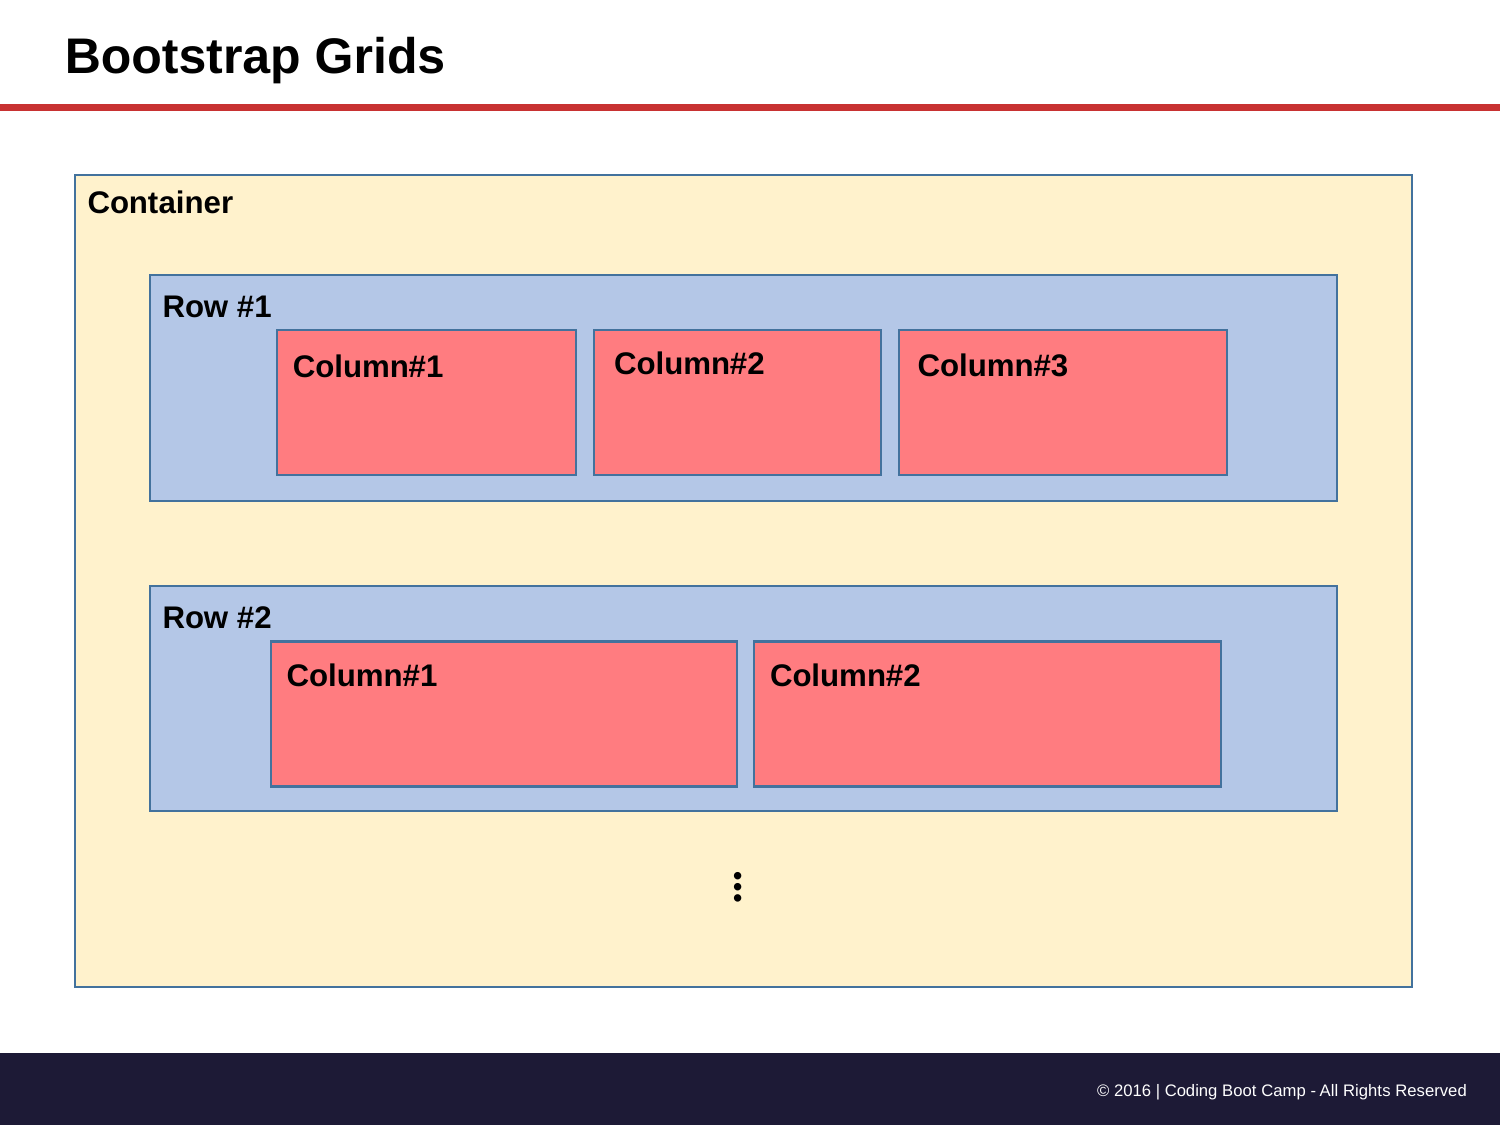

Bootstrap Grids
Container

Row #1

Column#2
Column#3
Column#1

Row #2

Column#1
Column#2
…